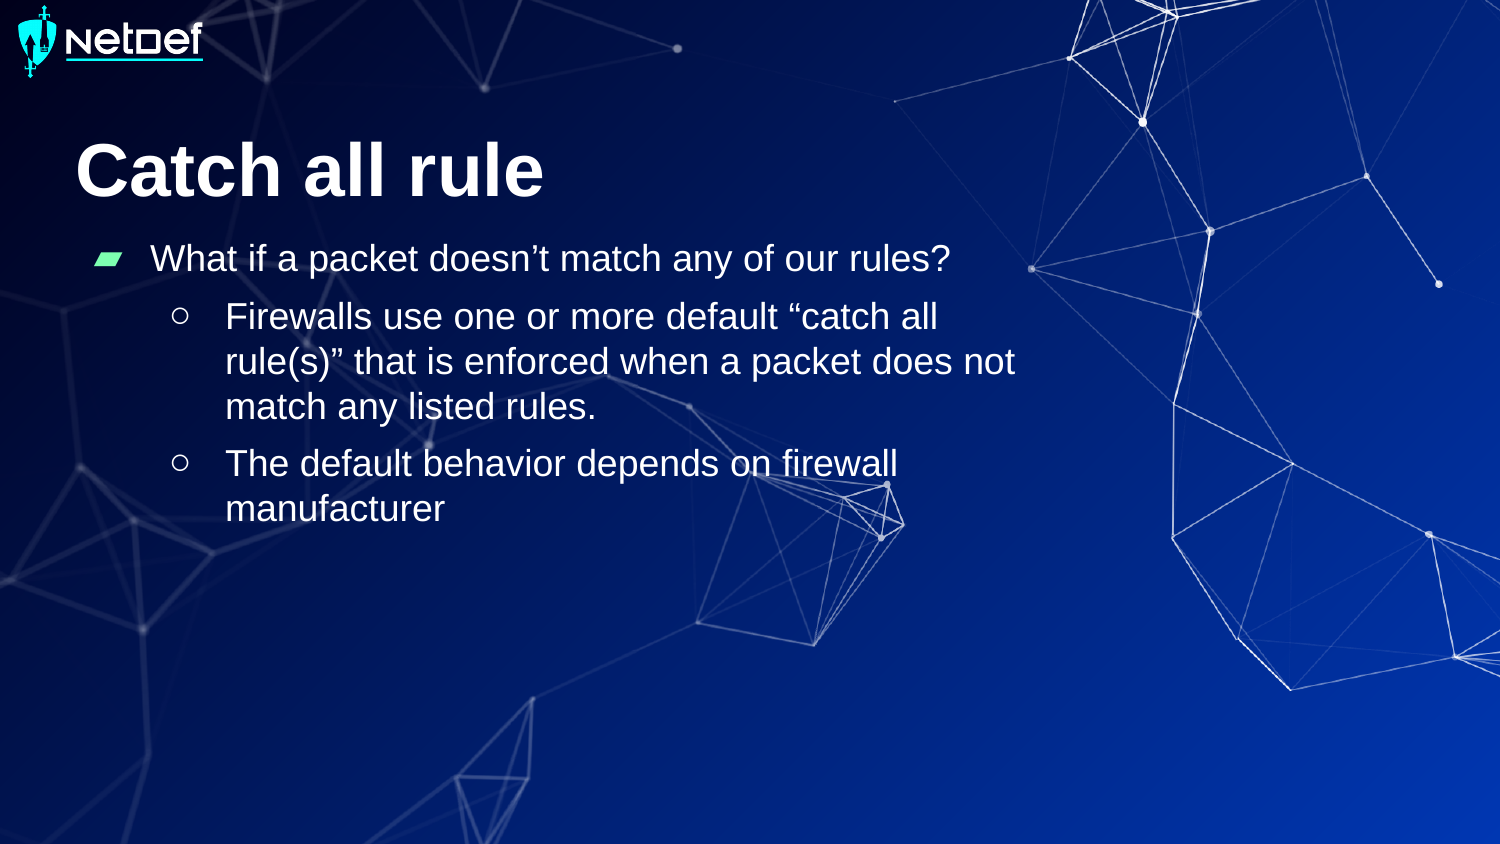

# Catch all rule
What if a packet doesn’t match any of our rules?
Firewalls use one or more default “catch all rule(s)” that is enforced when a packet does not match any listed rules.
The default behavior depends on firewall manufacturer